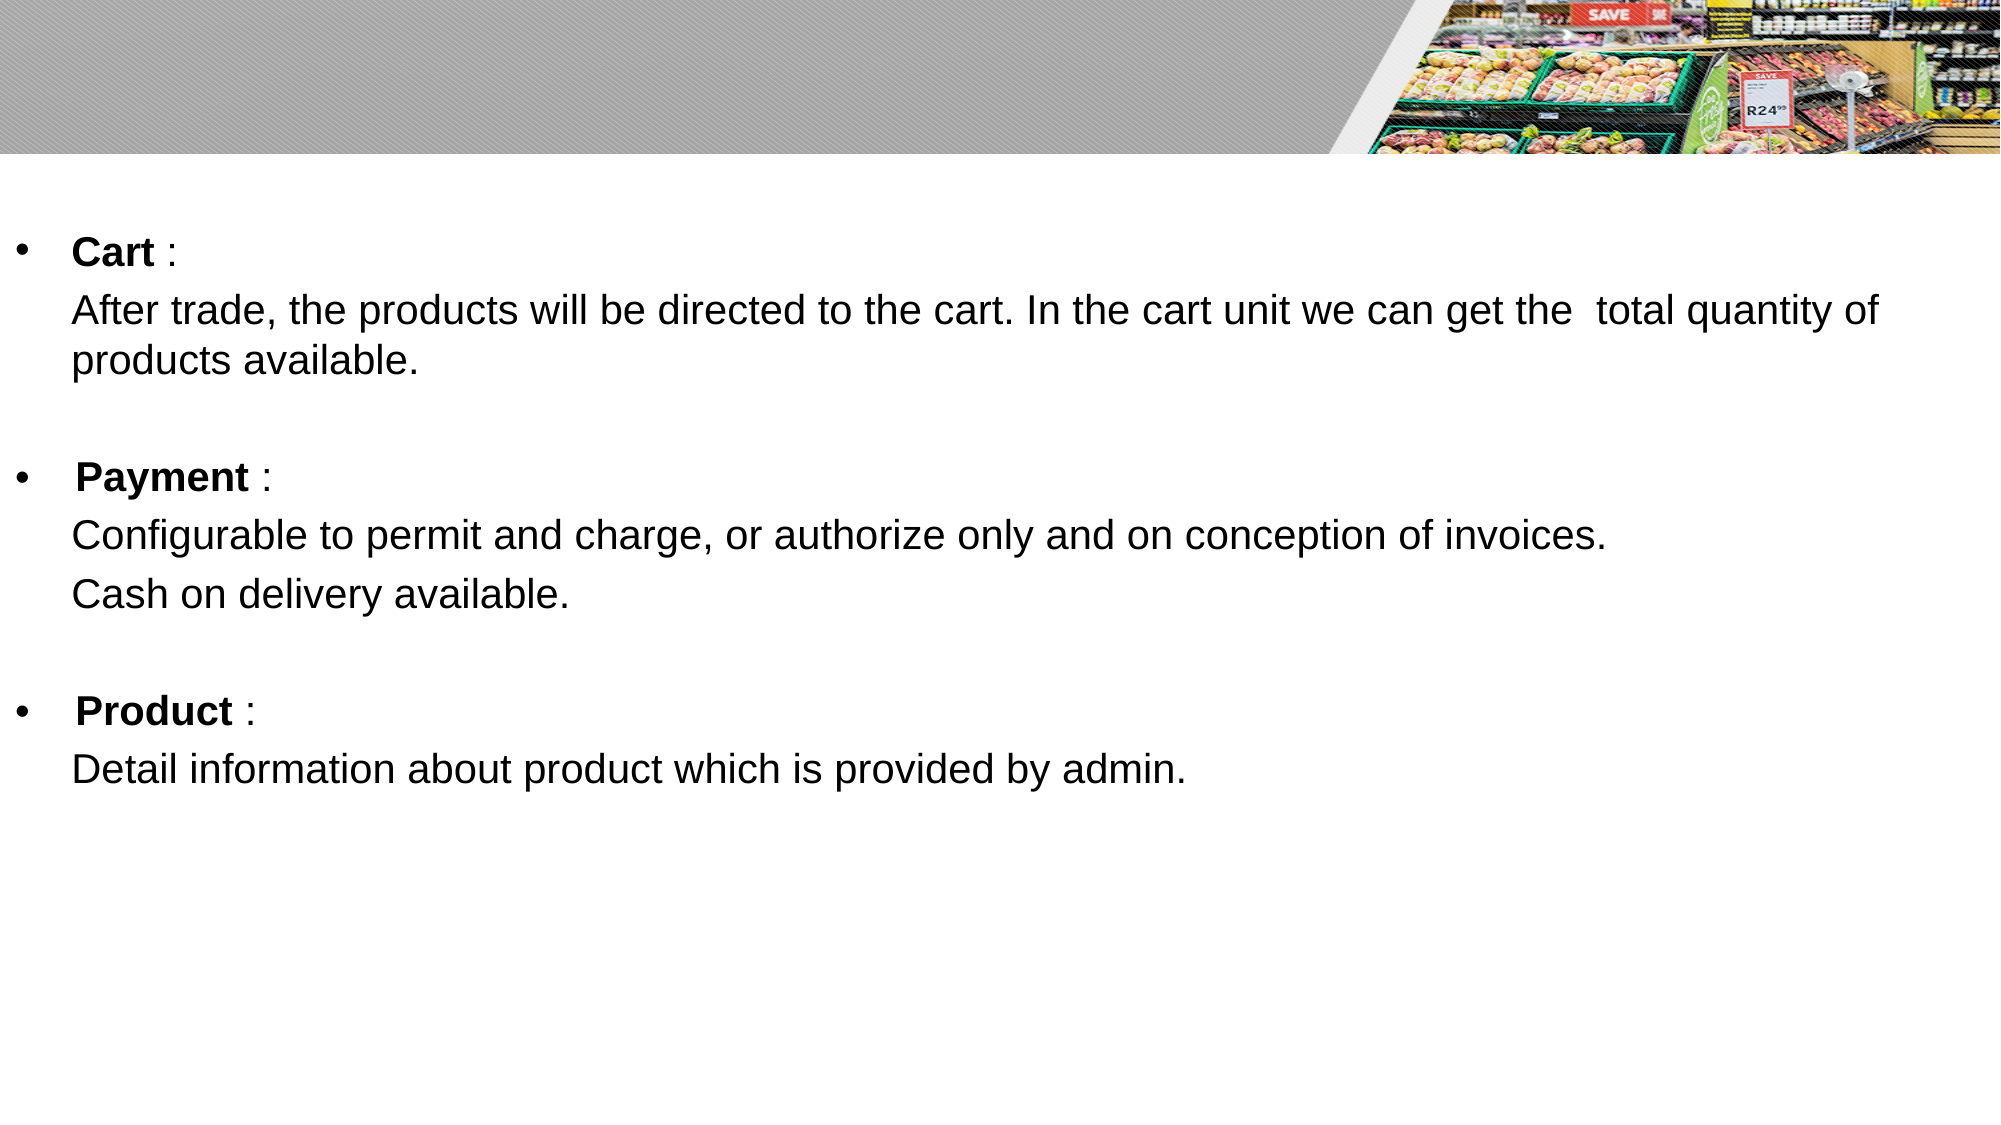

Cart :
	After trade, the products will be directed to the cart. In the cart unit we can get the  total quantity of        products available.

•    Payment :
 	Configurable to permit and charge, or authorize only and on conception of invoices.
 	Cash on delivery available.

•    Product :
	Detail information about product which is provided by admin.